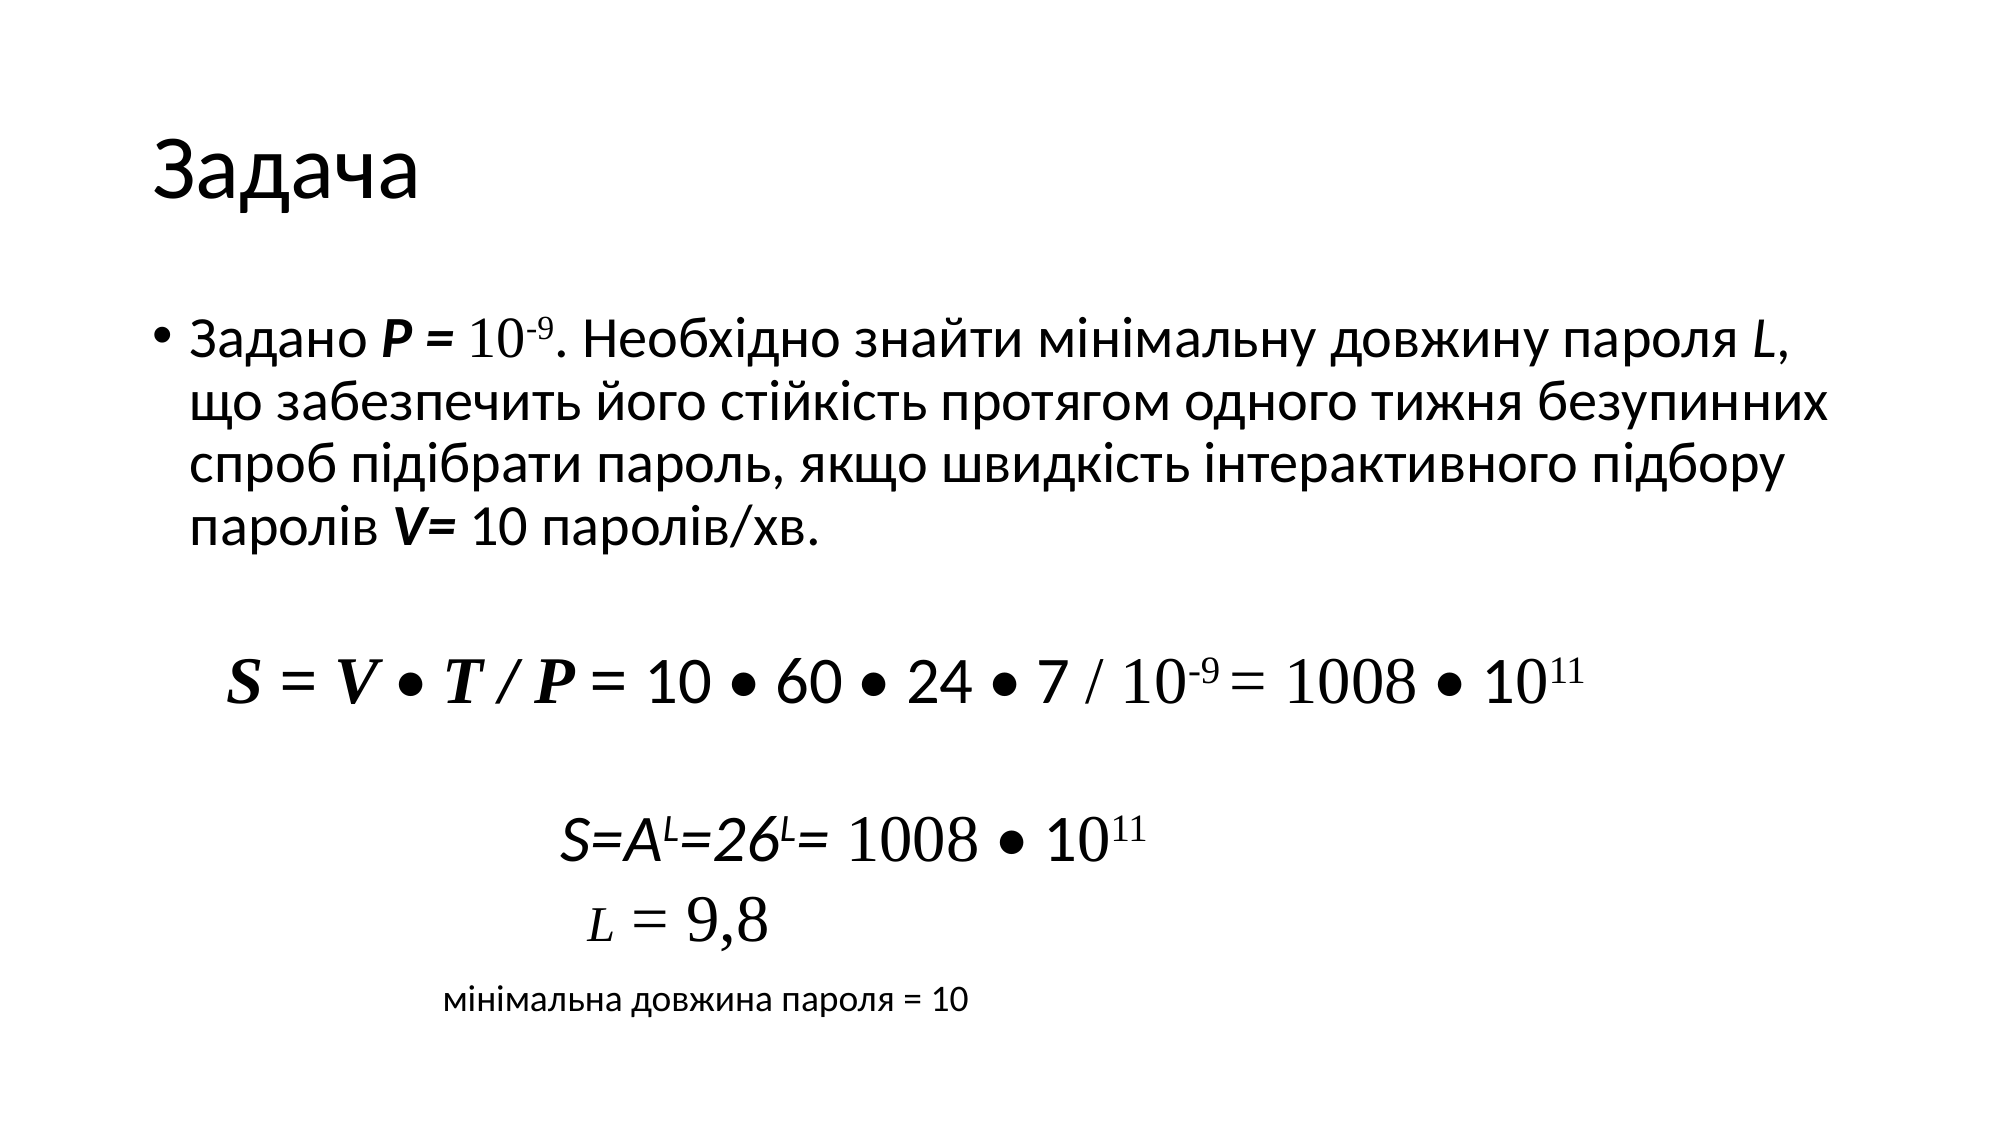

# Задача
Задано Р = 10-9. Необхідно знайти мінімальну довжину пароля L, що забезпечить його стійкість протягом одного тижня безупинних спроб підібрати пароль, якщо швидкість інтерактивного підбору паролів V= 10 паролів/хв.
S = V • T / P = 10 • 60 • 24 • 7 / 10-9 = 1008 • 1011
S=AL=26L= 1008 • 1011
  L = 9,8

мінімальна довжина пароля = 10